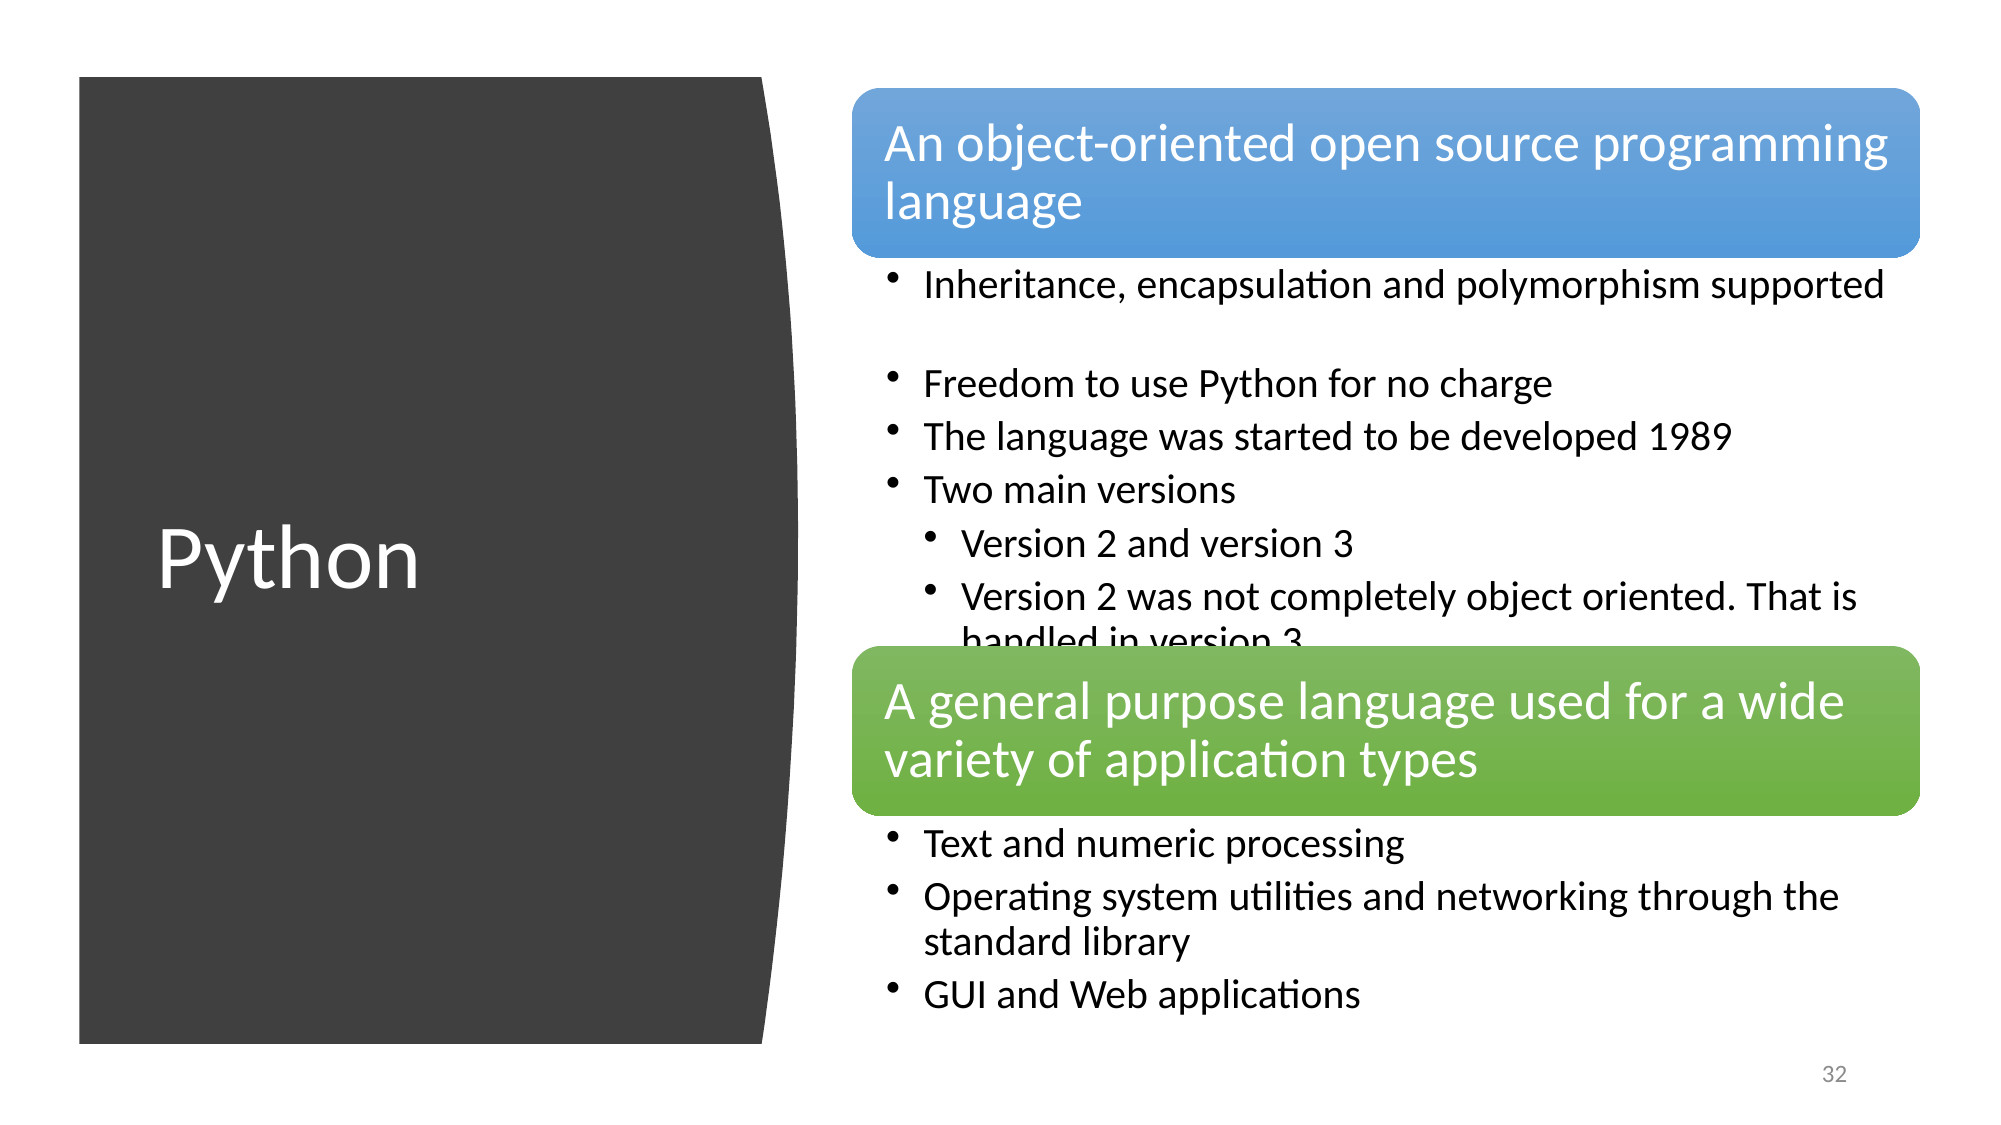

An object-oriented open source programming language
Inheritance, encapsulation and polymorphism supported
Freedom to use Python for no charge
The language was started to be developed 1989
Two main versions
Version 2 and version 3
Version 2 was not completely object oriented. That is handled in version 3
A general purpose language used for a wide variety of application types
Text and numeric processing
Operating system utilities and networking through the standard library
GUI and Web applications

# Python
32